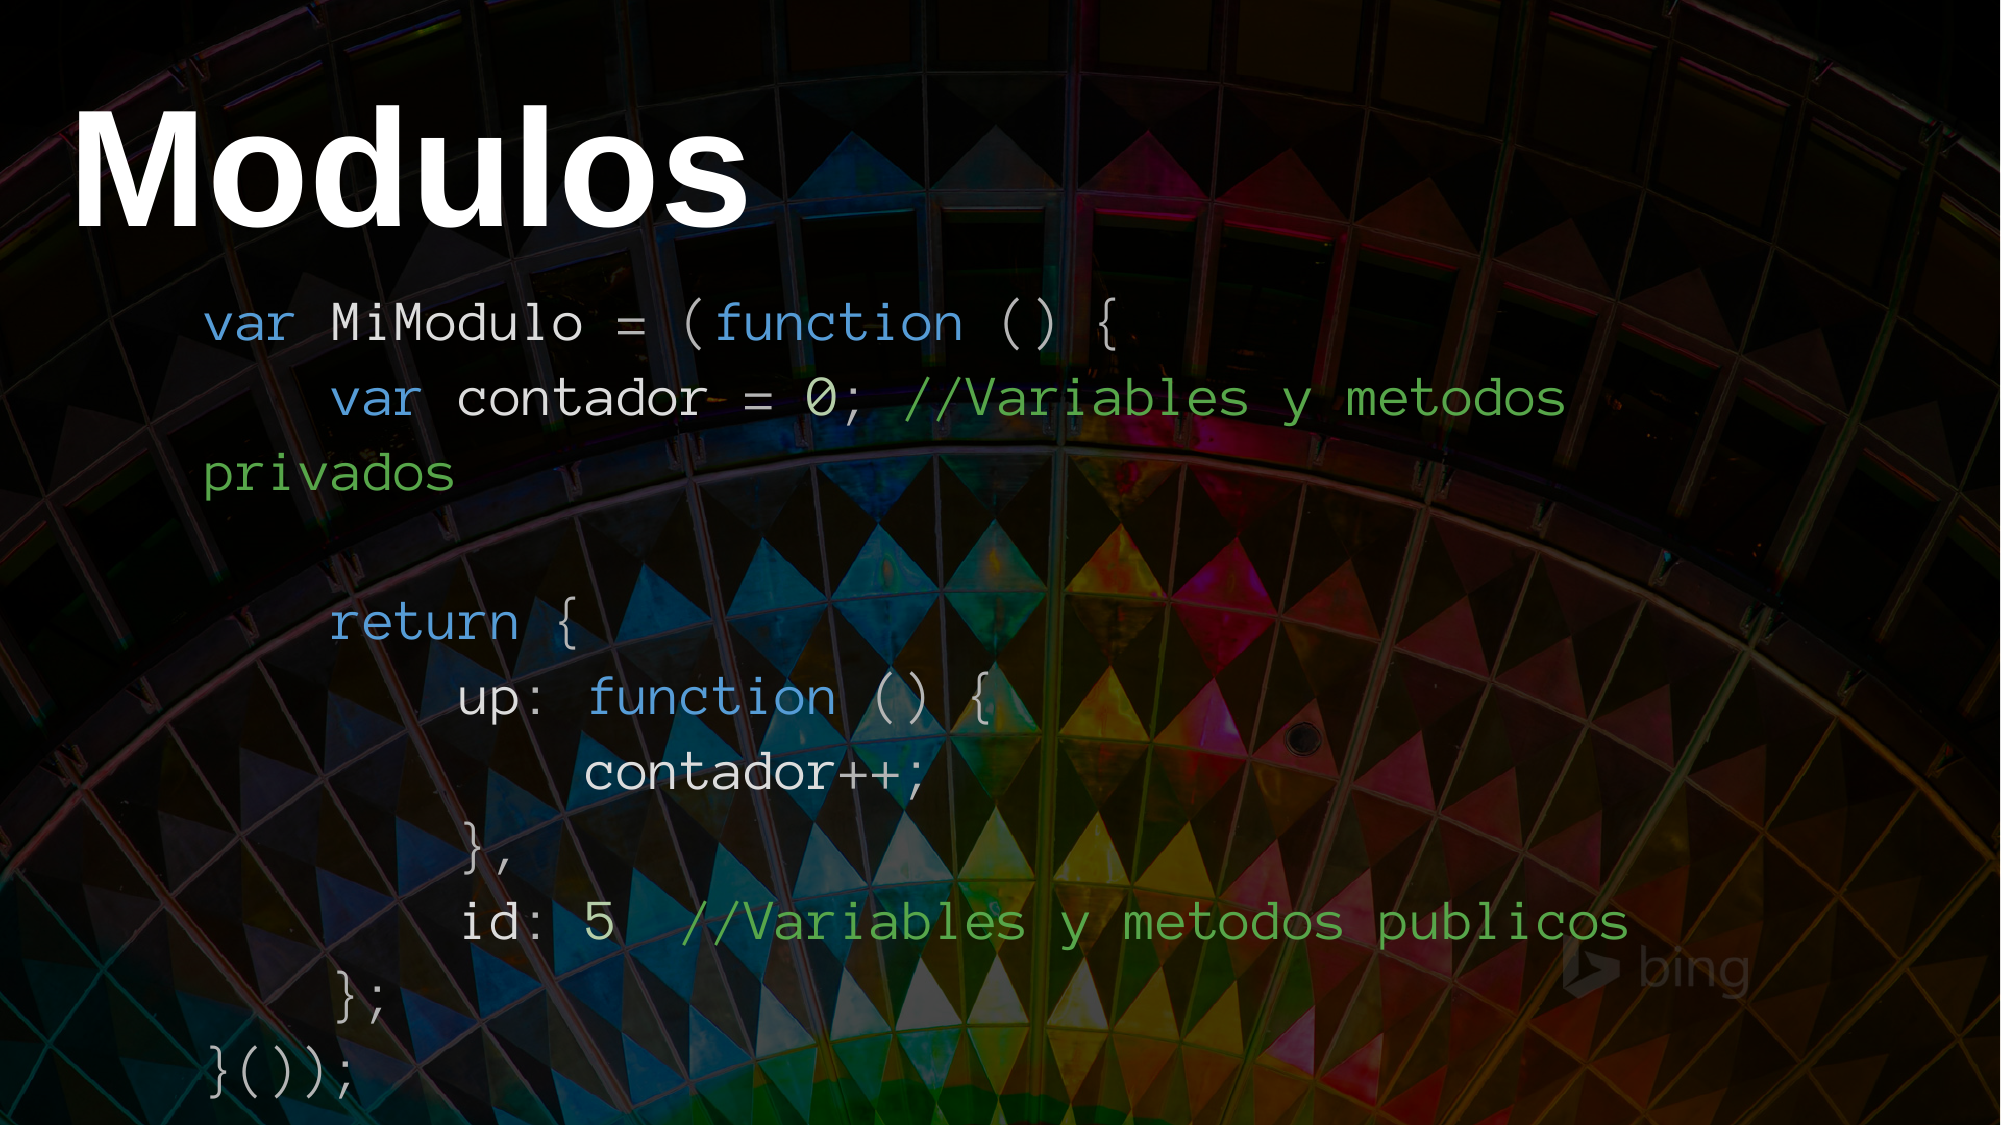

Modulos
var MiModulo = (function () {
    var contador = 0; //Variables y metodos privados

    return {
        up: function () {
            contador++;
        },
        id: 5  //Variables y metodos publicos
    };
}());